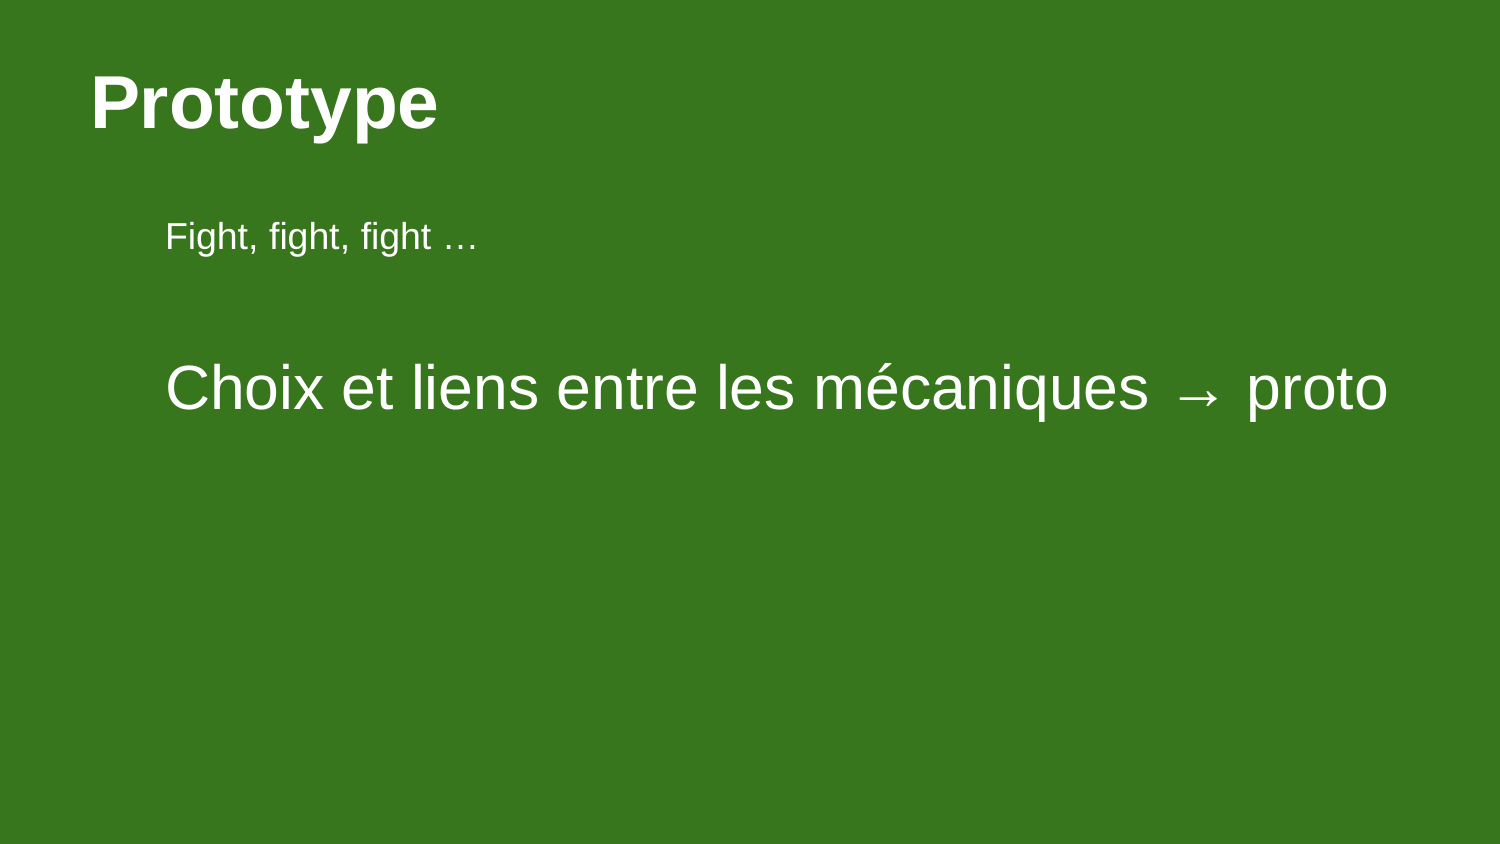

# Prototype
Fight, fight, fight …

Choix et liens entre les mécaniques → proto